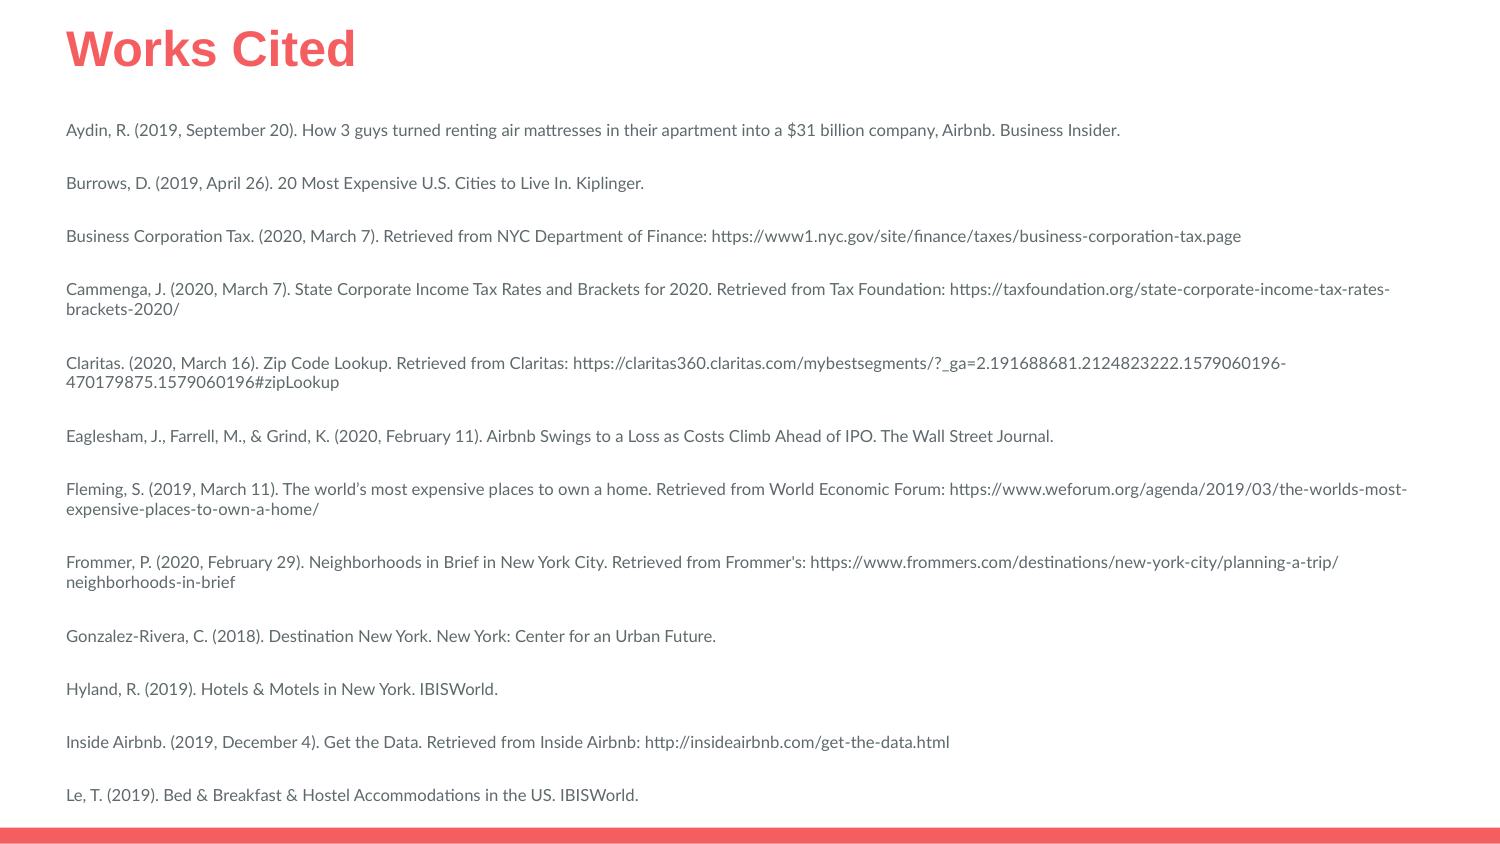

# Works Cited
Aydin, R. (2019, September 20). How 3 guys turned renting air mattresses in their apartment into a $31 billion company, Airbnb. Business Insider.
Burrows, D. (2019, April 26). 20 Most Expensive U.S. Cities to Live In. Kiplinger.
Business Corporation Tax. (2020, March 7). Retrieved from NYC Department of Finance: https://www1.nyc.gov/site/finance/taxes/business-corporation-tax.page
Cammenga, J. (2020, March 7). State Corporate Income Tax Rates and Brackets for 2020. Retrieved from Tax Foundation: https://taxfoundation.org/state-corporate-income-tax-rates-brackets-2020/
Claritas. (2020, March 16). Zip Code Lookup. Retrieved from Claritas: https://claritas360.claritas.com/mybestsegments/?_ga=2.191688681.2124823222.1579060196-470179875.1579060196#zipLookup
Eaglesham, J., Farrell, M., & Grind, K. (2020, February 11). Airbnb Swings to a Loss as Costs Climb Ahead of IPO. The Wall Street Journal.
Fleming, S. (2019, March 11). The world’s most expensive places to own a home. Retrieved from World Economic Forum: https://www.weforum.org/agenda/2019/03/the-worlds-most-expensive-places-to-own-a-home/
Frommer, P. (2020, February 29). Neighborhoods in Brief in New York City. Retrieved from Frommer's: https://www.frommers.com/destinations/new-york-city/planning-a-trip/neighborhoods-in-brief
Gonzalez-Rivera, C. (2018). Destination New York. New York: Center for an Urban Future.
Hyland, R. (2019). Hotels & Motels in New York. IBISWorld.
Inside Airbnb. (2019, December 4). Get the Data. Retrieved from Inside Airbnb: http://insideairbnb.com/get-the-data.html
Le, T. (2019). Bed & Breakfast & Hostel Accommodations in the US. IBISWorld.